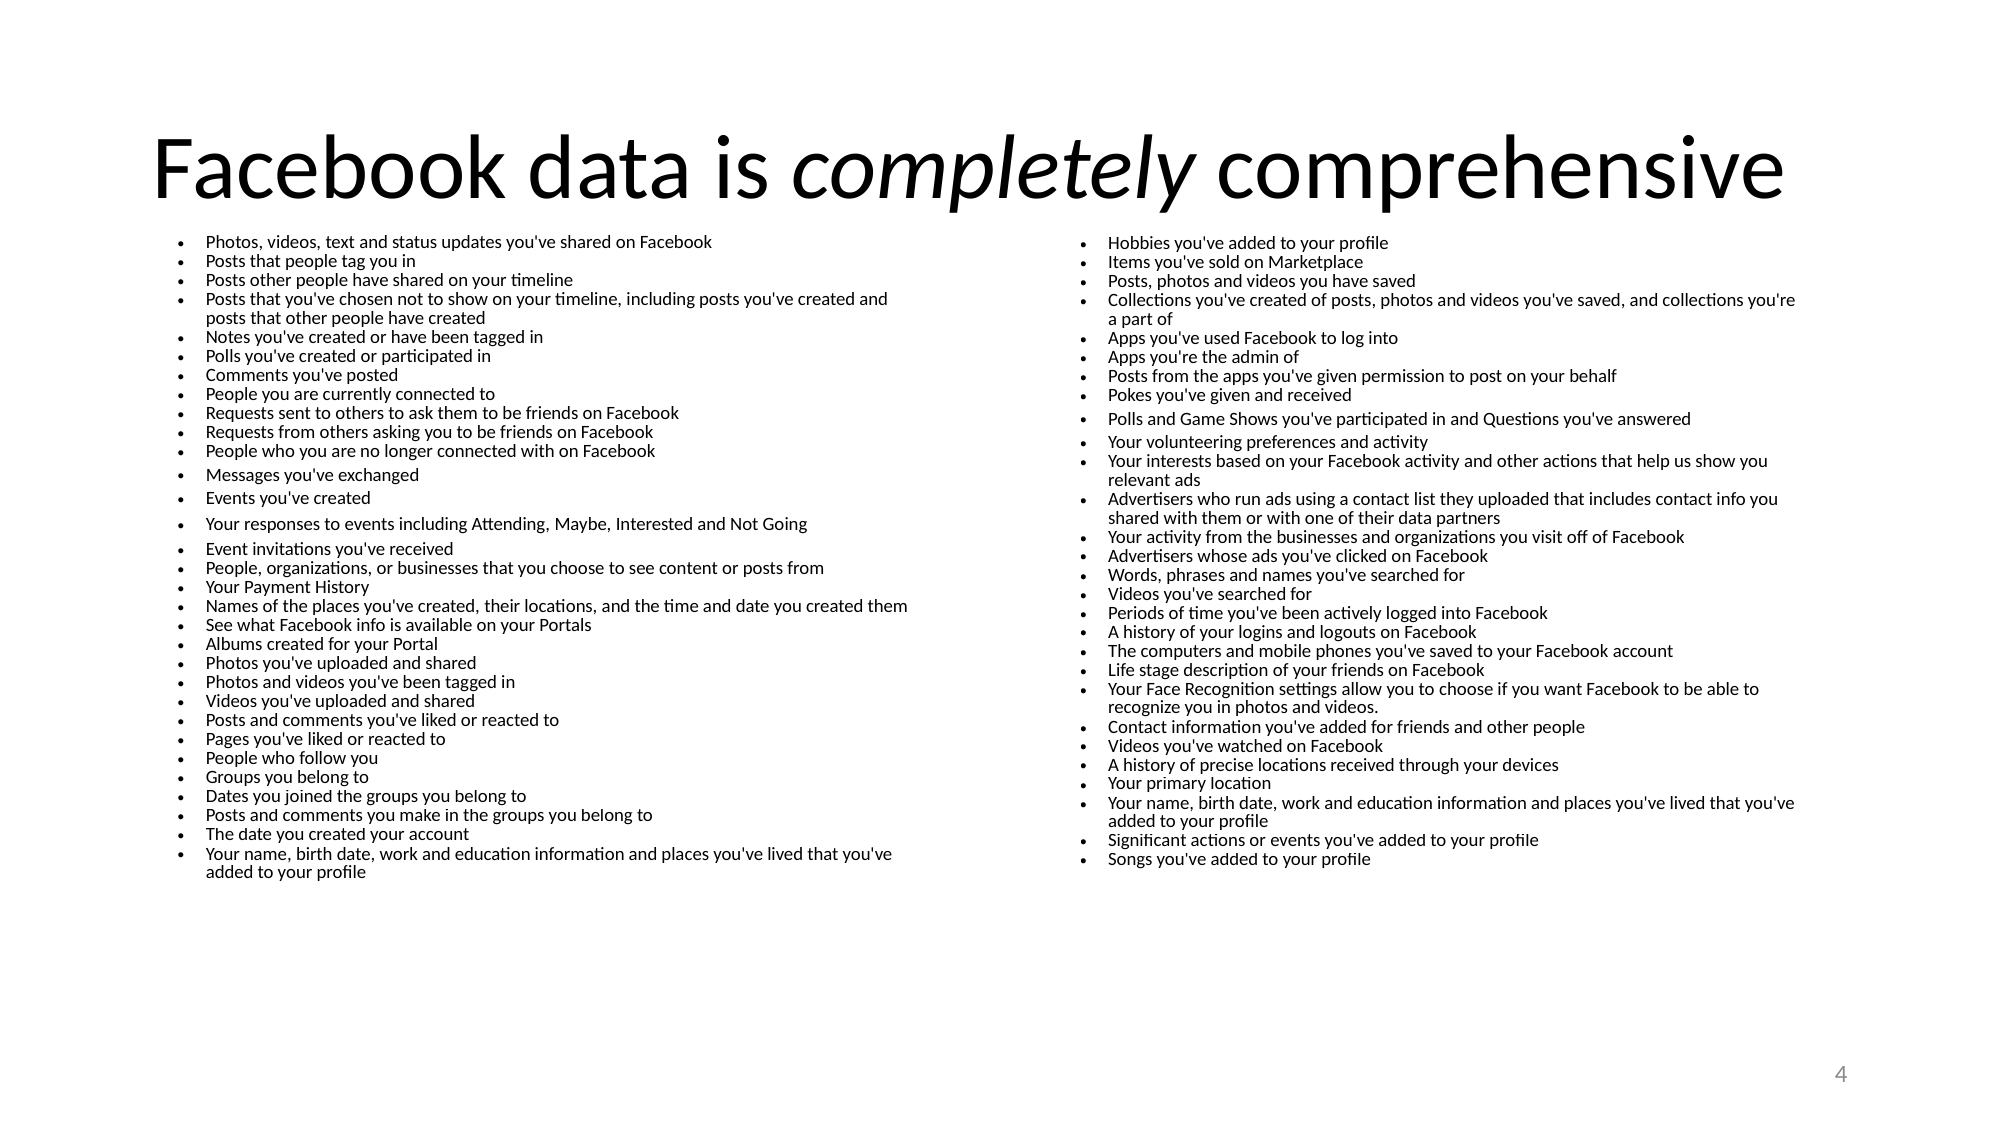

# Facebook data is completely comprehensive
| Photos, videos, text and status updates you've shared on Facebook |
| --- |
| Posts that people tag you in |
| Posts other people have shared on your timeline |
| Posts that you've chosen not to show on your timeline, including posts you've created and posts that other people have created |
| Notes you've created or have been tagged in |
| Polls you've created or participated in |
| Comments you've posted |
| People you are currently connected to |
| Requests sent to others to ask them to be friends on Facebook |
| Requests from others asking you to be friends on Facebook |
| People who you are no longer connected with on Facebook |
| Messages you've exchanged |
| Events you've created |
| Your responses to events including Attending, Maybe, Interested and Not Going |
| Event invitations you've received |
| People, organizations, or businesses that you choose to see content or posts from |
| Your Payment History |
| Names of the places you've created, their locations, and the time and date you created them |
| See what Facebook info is available on your Portals |
| Albums created for your Portal |
| Photos you've uploaded and shared |
| Photos and videos you've been tagged in |
| Videos you've uploaded and shared |
| Posts and comments you've liked or reacted to |
| Pages you've liked or reacted to |
| People who follow you |
| Groups you belong to |
| Dates you joined the groups you belong to |
| Posts and comments you make in the groups you belong to |
| The date you created your account |
| Your name, birth date, work and education information and places you've lived that you've added to your profile |
| Hobbies you've added to your profile |
| --- |
| Items you've sold on Marketplace |
| Posts, photos and videos you have saved |
| Collections you've created of posts, photos and videos you've saved, and collections you're a part of |
| Apps you've used Facebook to log into |
| Apps you're the admin of |
| Posts from the apps you've given permission to post on your behalf |
| Pokes you've given and received |
| Polls and Game Shows you've participated in and Questions you've answered |
| Your volunteering preferences and activity |
| Your interests based on your Facebook activity and other actions that help us show you relevant ads |
| Advertisers who run ads using a contact list they uploaded that includes contact info you shared with them or with one of their data partners |
| Your activity from the businesses and organizations you visit off of Facebook |
| Advertisers whose ads you've clicked on Facebook |
| Words, phrases and names you've searched for |
| Videos you've searched for |
| Periods of time you've been actively logged into Facebook |
| A history of your logins and logouts on Facebook |
| The computers and mobile phones you've saved to your Facebook account |
| Life stage description of your friends on Facebook |
| Your Face Recognition settings allow you to choose if you want Facebook to be able to recognize you in photos and videos. |
| Contact information you've added for friends and other people |
| Videos you've watched on Facebook |
| A history of precise locations received through your devices |
| Your primary location |
| Your name, birth date, work and education information and places you've lived that you've added to your profile |
| Significant actions or events you've added to your profile |
| Songs you've added to your profile |
4